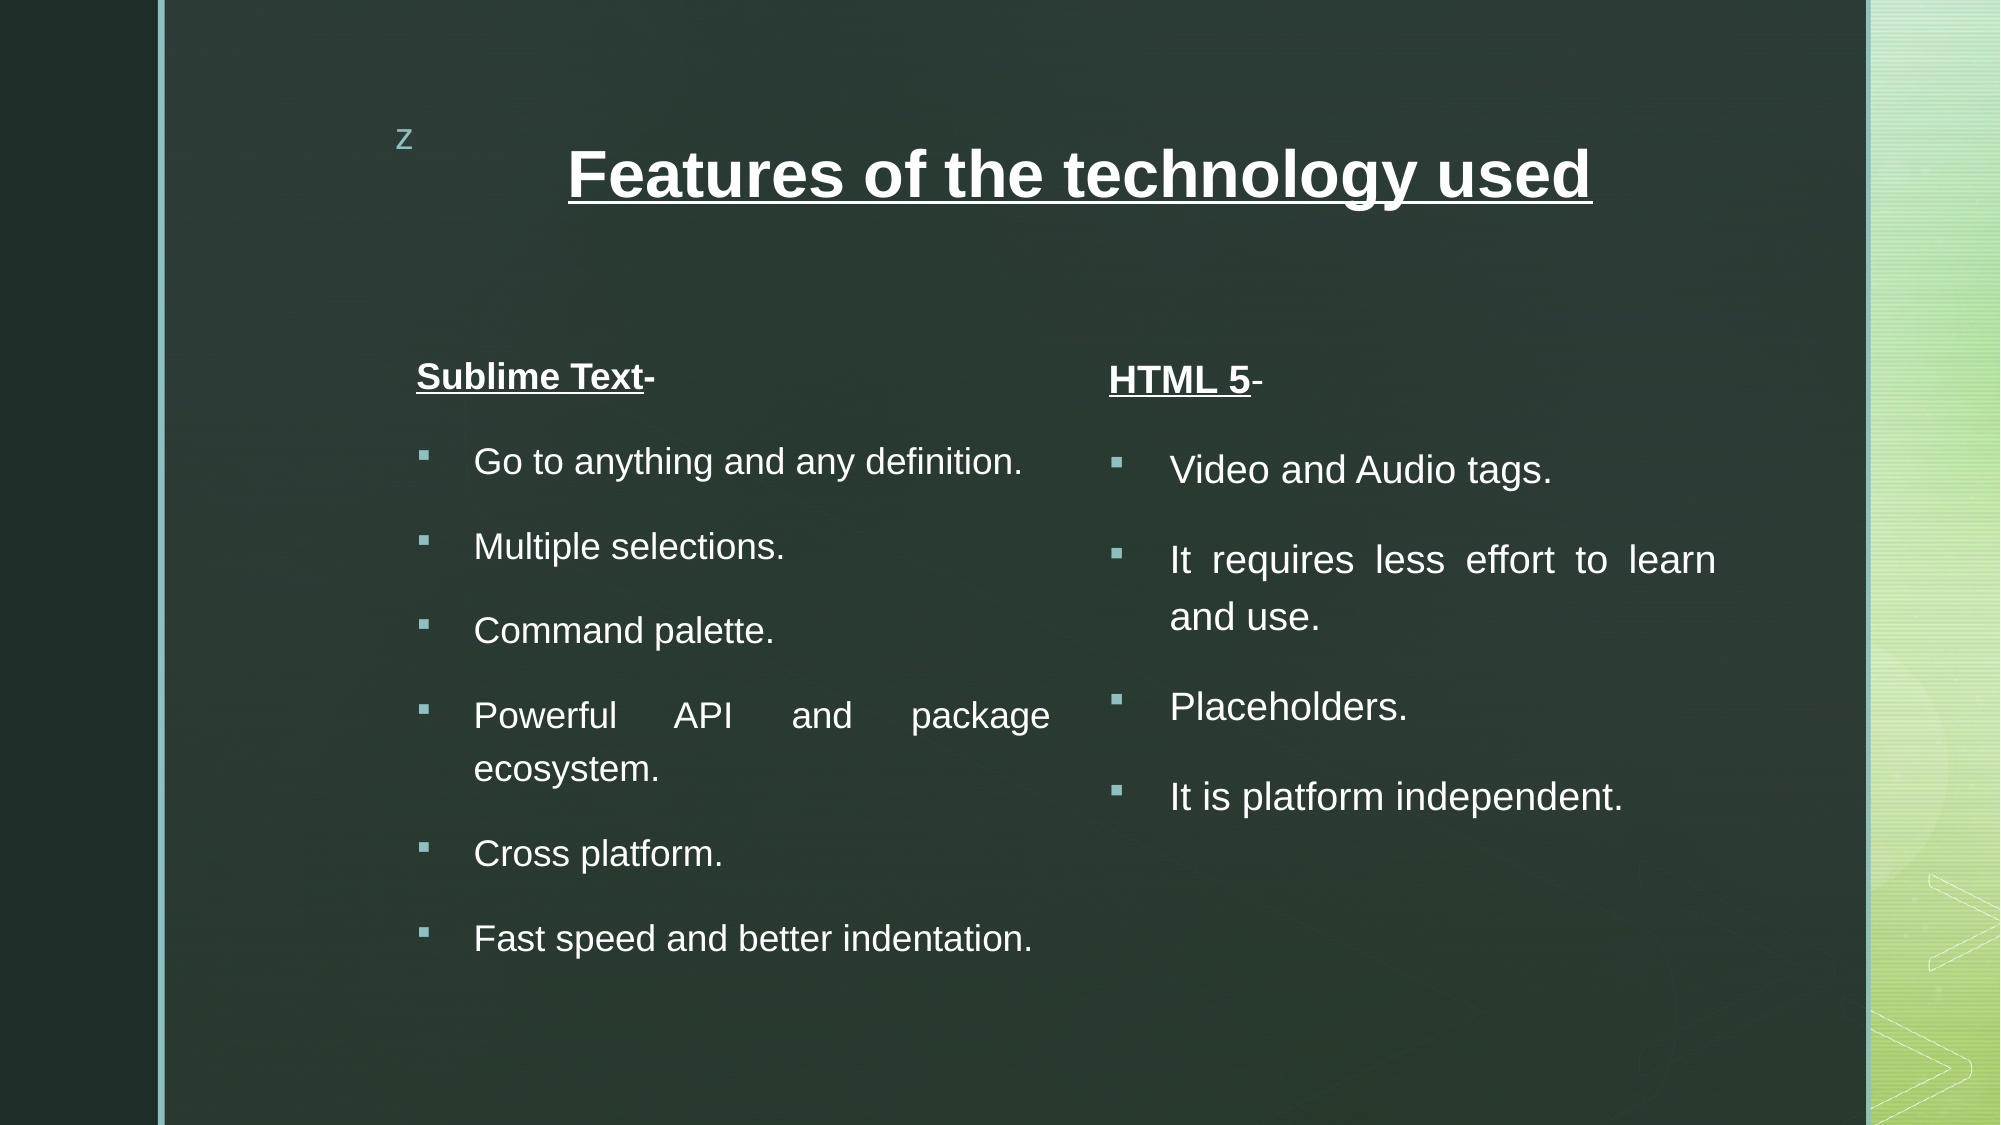

# Features of the technology used
HTML 5-
Video and Audio tags.
It requires less effort to learn and use.
Placeholders.
It is platform independent.

Sublime Text-
Go to anything and any definition.
Multiple selections.
Command palette.
Powerful API and package ecosystem.
Cross platform.
Fast speed and better indentation.